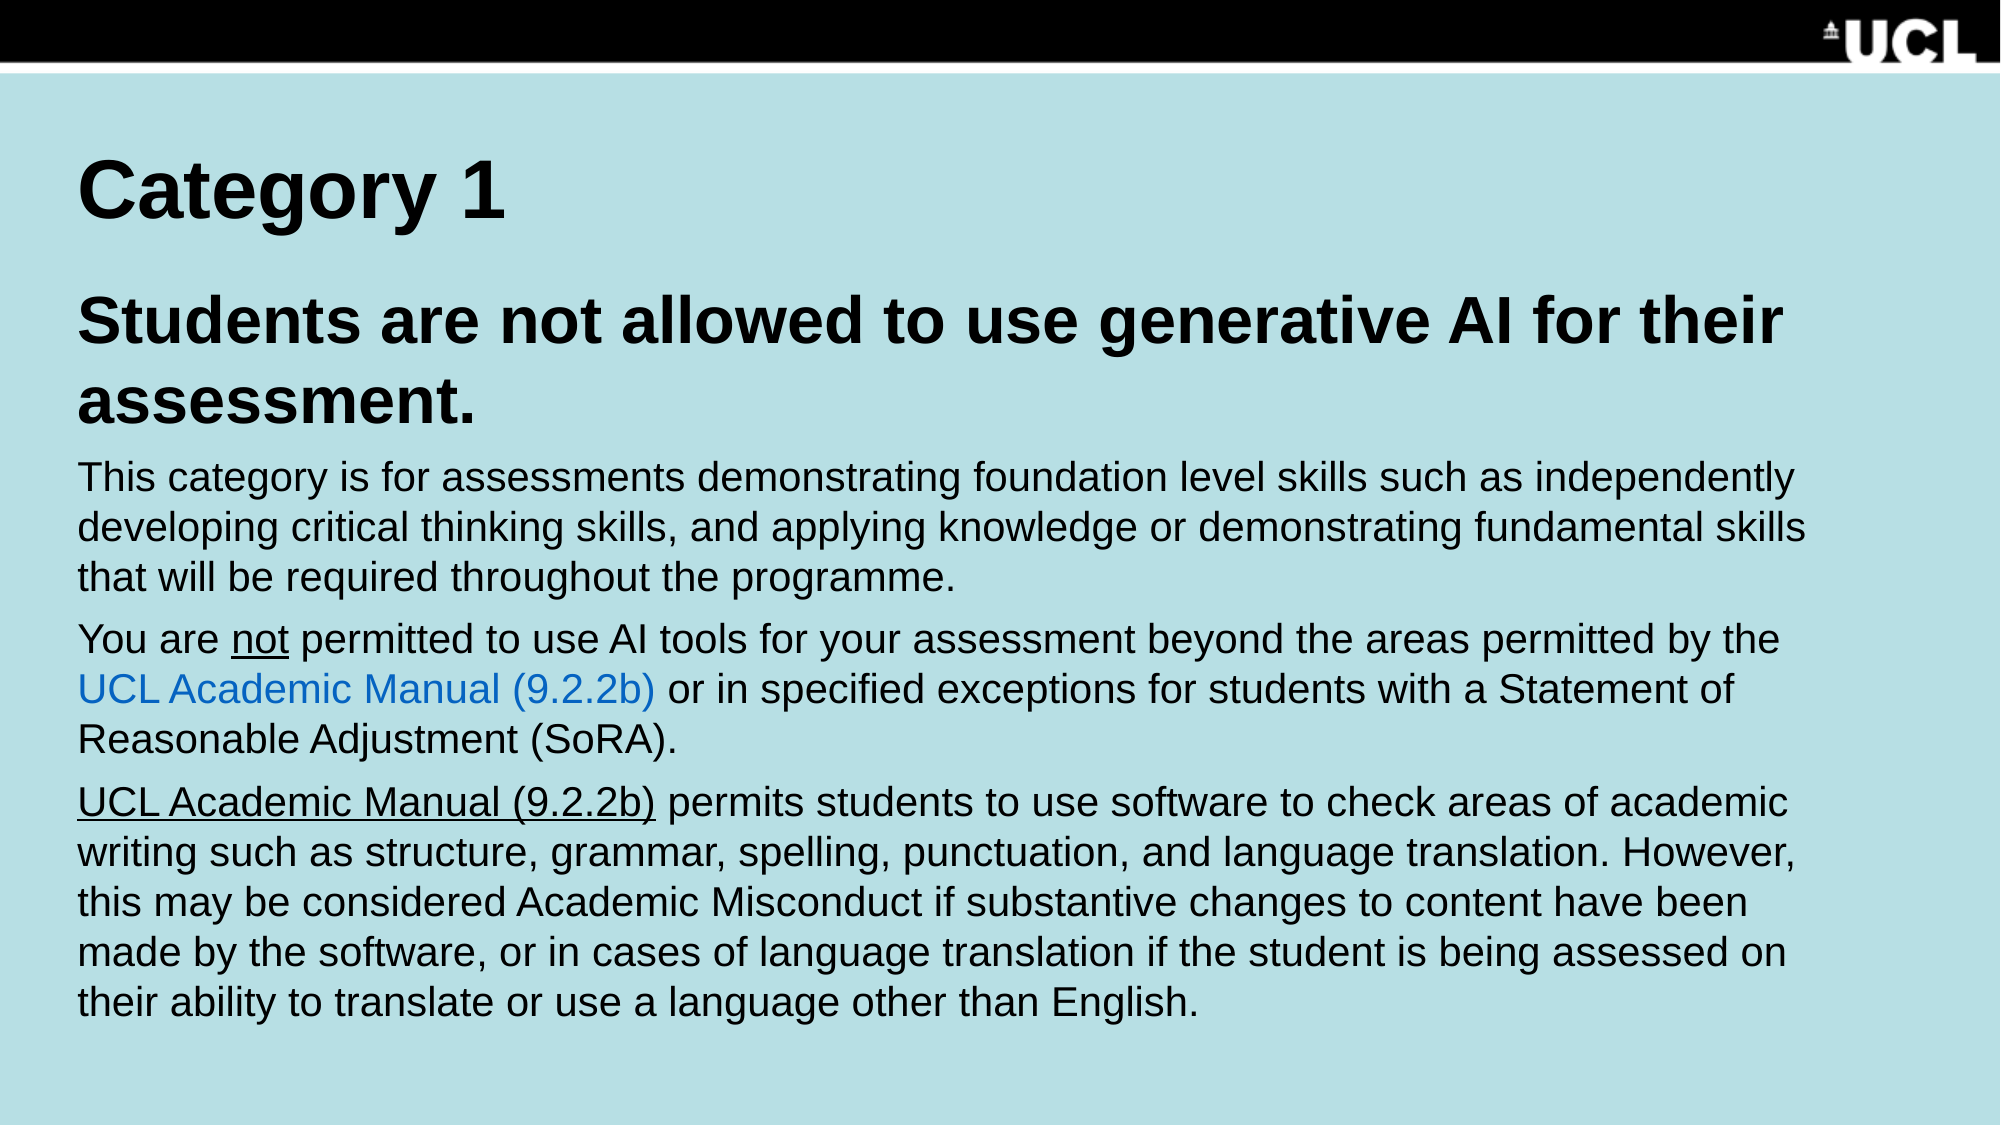

# Category 1
Students are not allowed to use generative AI for their assessment.
This category is for assessments demonstrating foundation level skills such as independently developing critical thinking skills, and applying knowledge or demonstrating fundamental skills that will be required throughout the programme.
You are not permitted to use AI tools for your assessment beyond the areas permitted by the UCL Academic Manual (9.2.2b) or in specified exceptions for students with a Statement of Reasonable Adjustment (SoRA).
UCL Academic Manual (9.2.2b) permits students to use software to check areas of academic writing such as structure, grammar, spelling, punctuation, and language translation. However, this may be considered Academic Misconduct if substantive changes to content have been made by the software, or in cases of language translation if the student is being assessed on their ability to translate or use a language other than English.